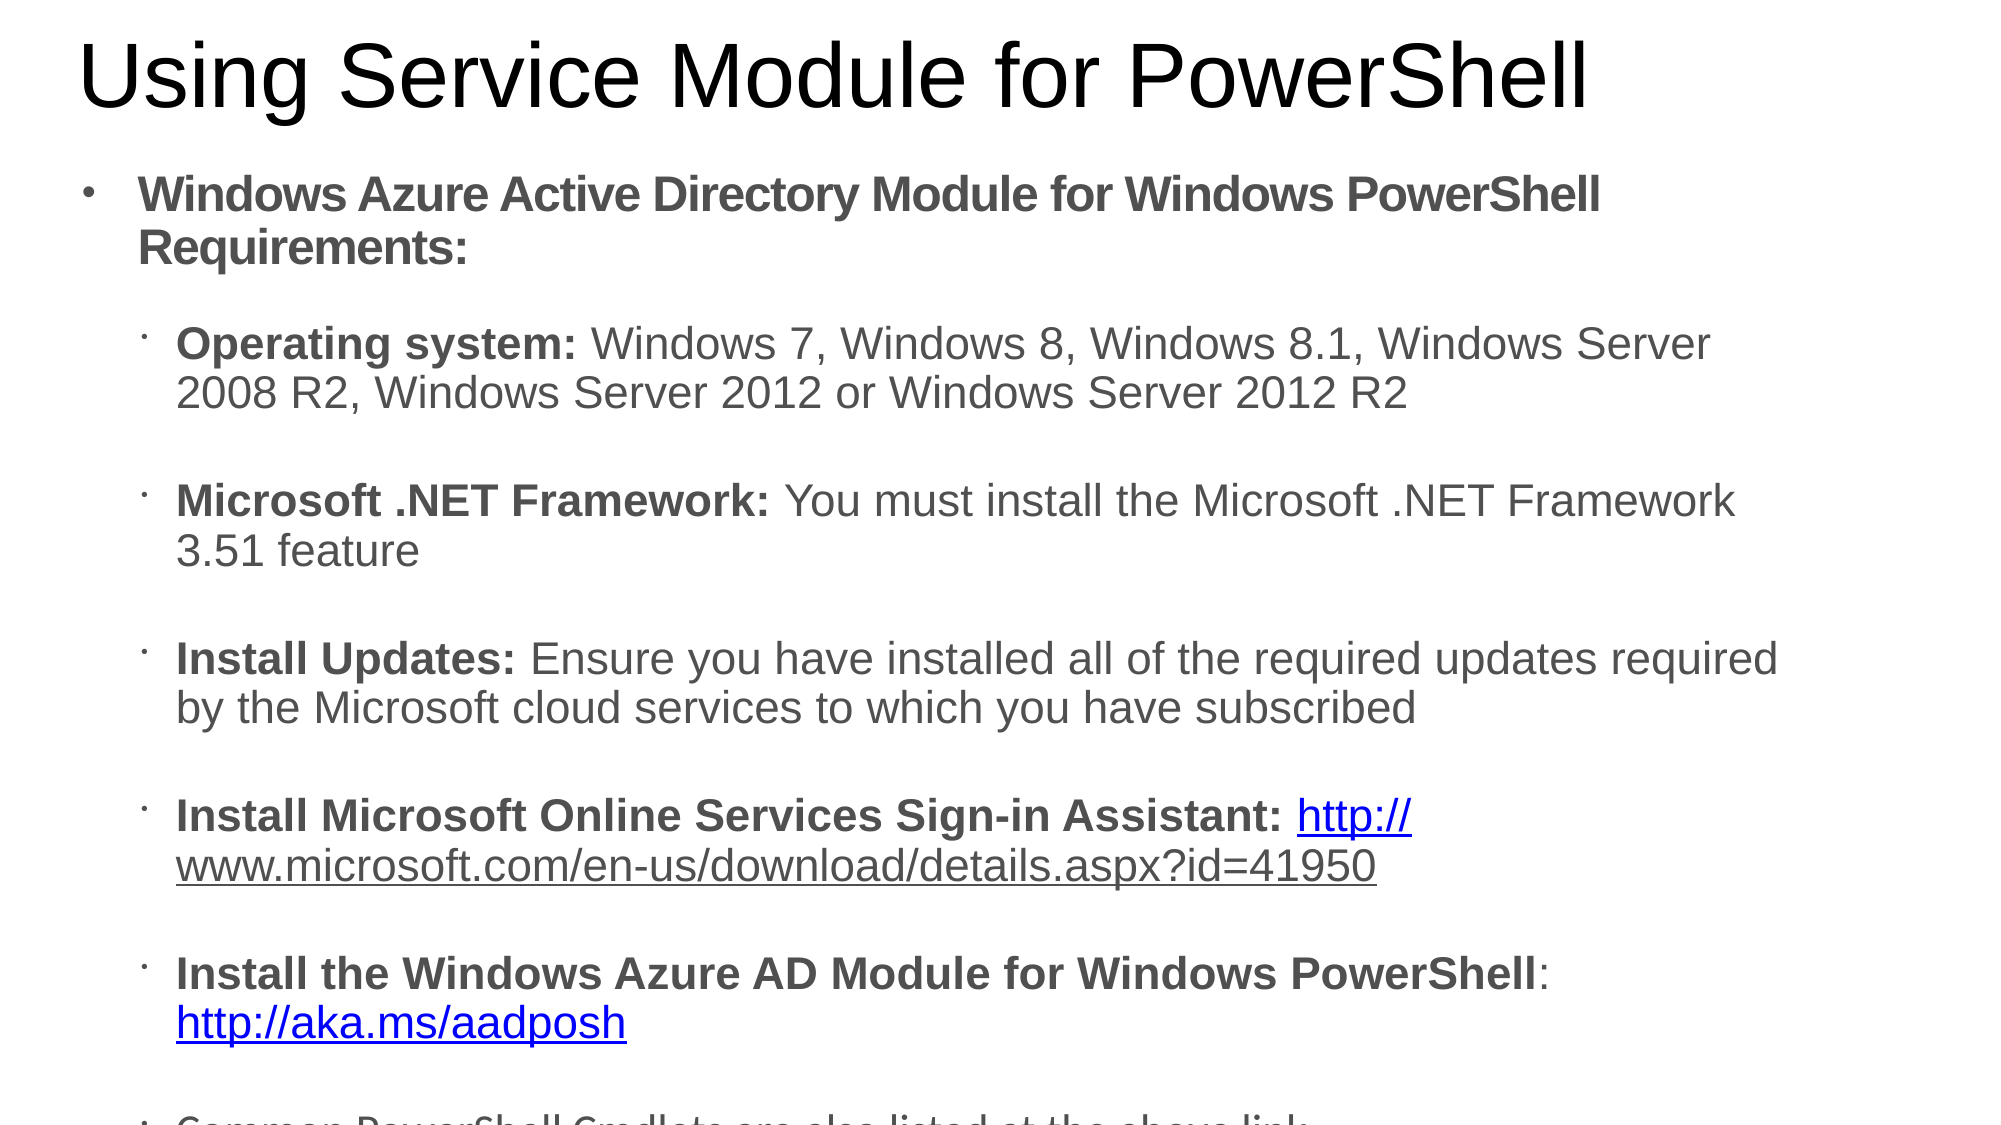

# Using Service Module for PowerShell
Windows Azure Active Directory Module for Windows PowerShell Requirements:
Operating system: Windows 7, Windows 8, Windows 8.1, Windows Server 2008 R2, Windows Server 2012 or Windows Server 2012 R2
Microsoft .NET Framework: You must install the Microsoft .NET Framework 3.51 feature
Install Updates: Ensure you have installed all of the required updates required by the Microsoft cloud services to which you have subscribed
Install Microsoft Online Services Sign-in Assistant: http://www.microsoft.com/en-us/download/details.aspx?id=41950
Install the Windows Azure AD Module for Windows PowerShell: http://aka.ms/aadposh
Common PowerShell Cmdlets are also listed at the above link